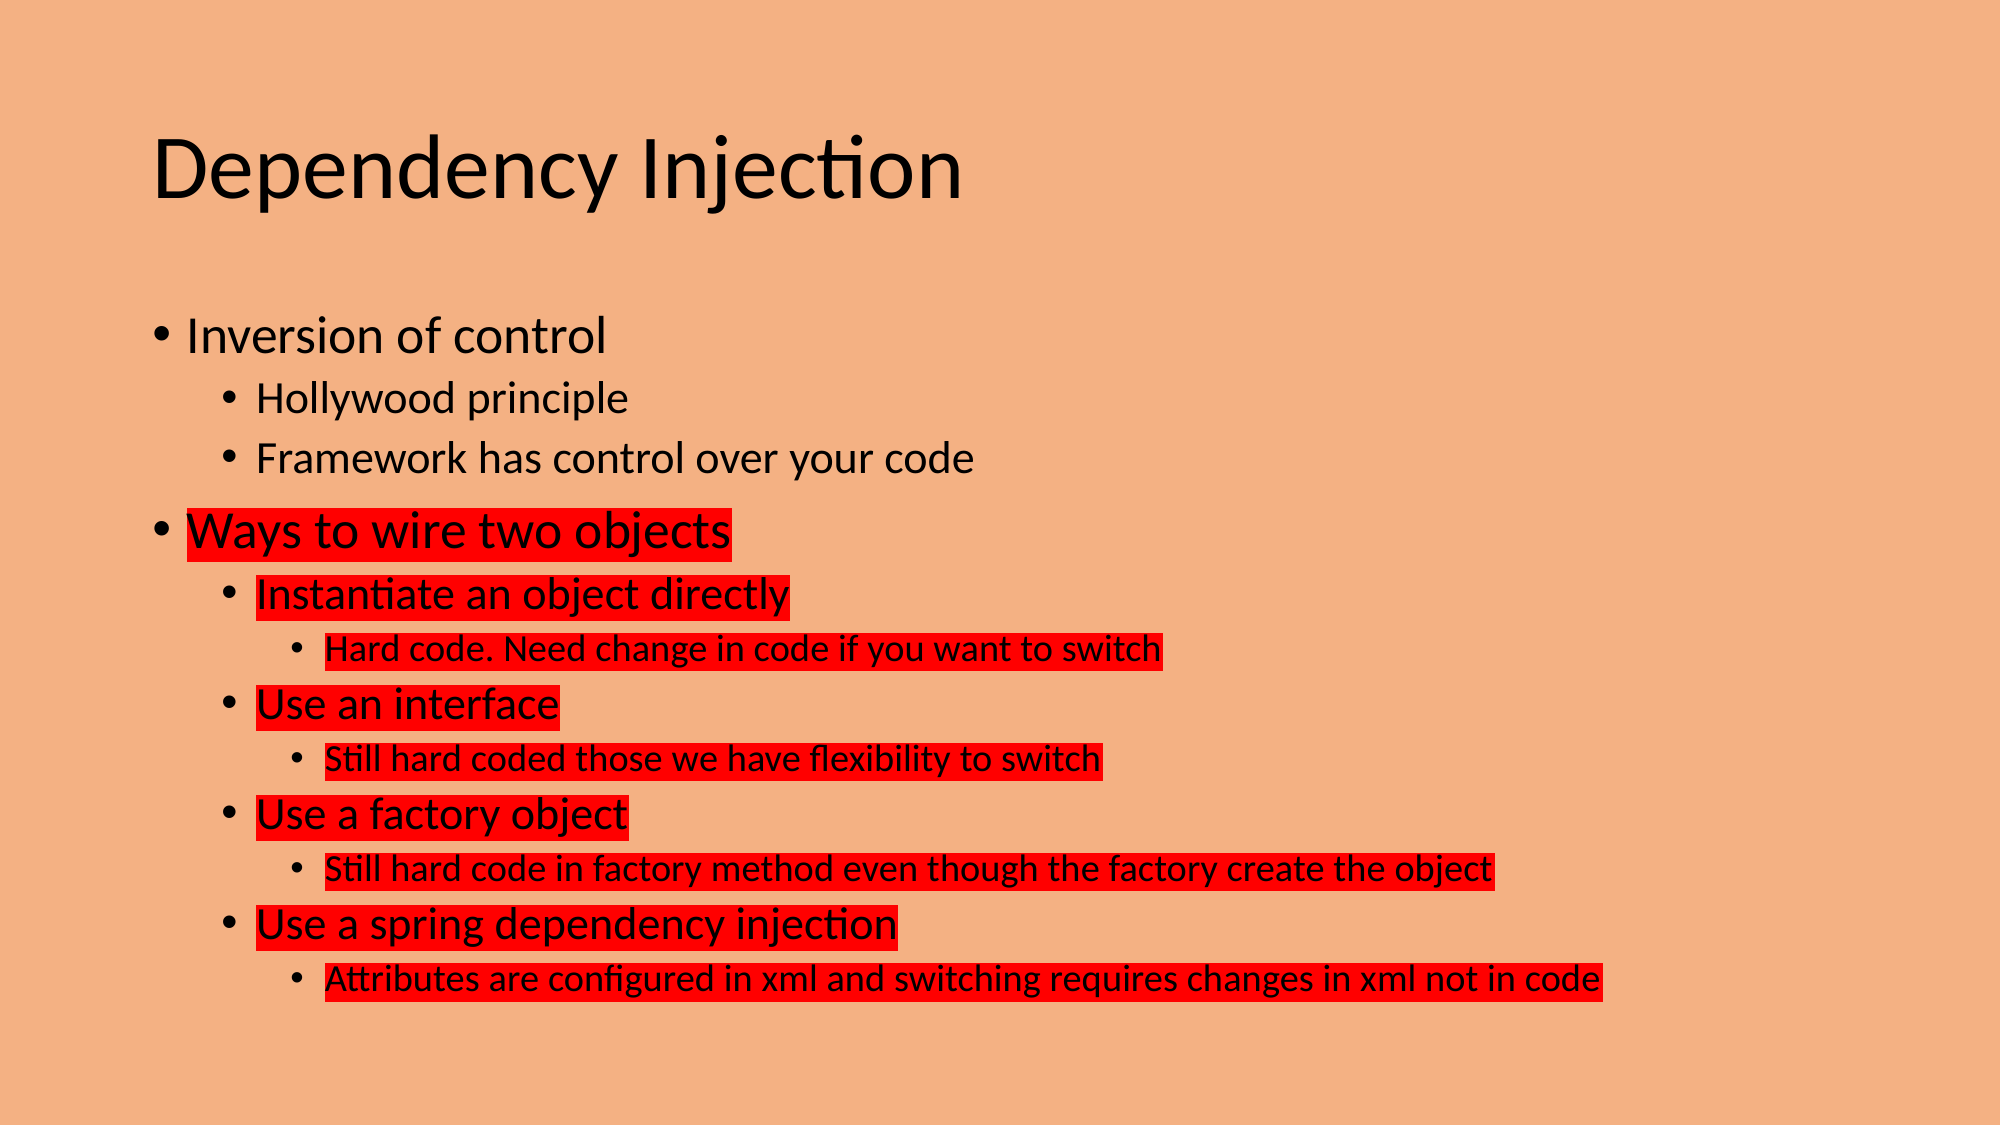

# Dependency Injection
Inversion of control
Hollywood principle
Framework has control over your code
Ways to wire two objects
Instantiate an object directly
Hard code. Need change in code if you want to switch
Use an interface
Still hard coded those we have flexibility to switch
Use a factory object
Still hard code in factory method even though the factory create the object
Use a spring dependency injection
Attributes are configured in xml and switching requires changes in xml not in code